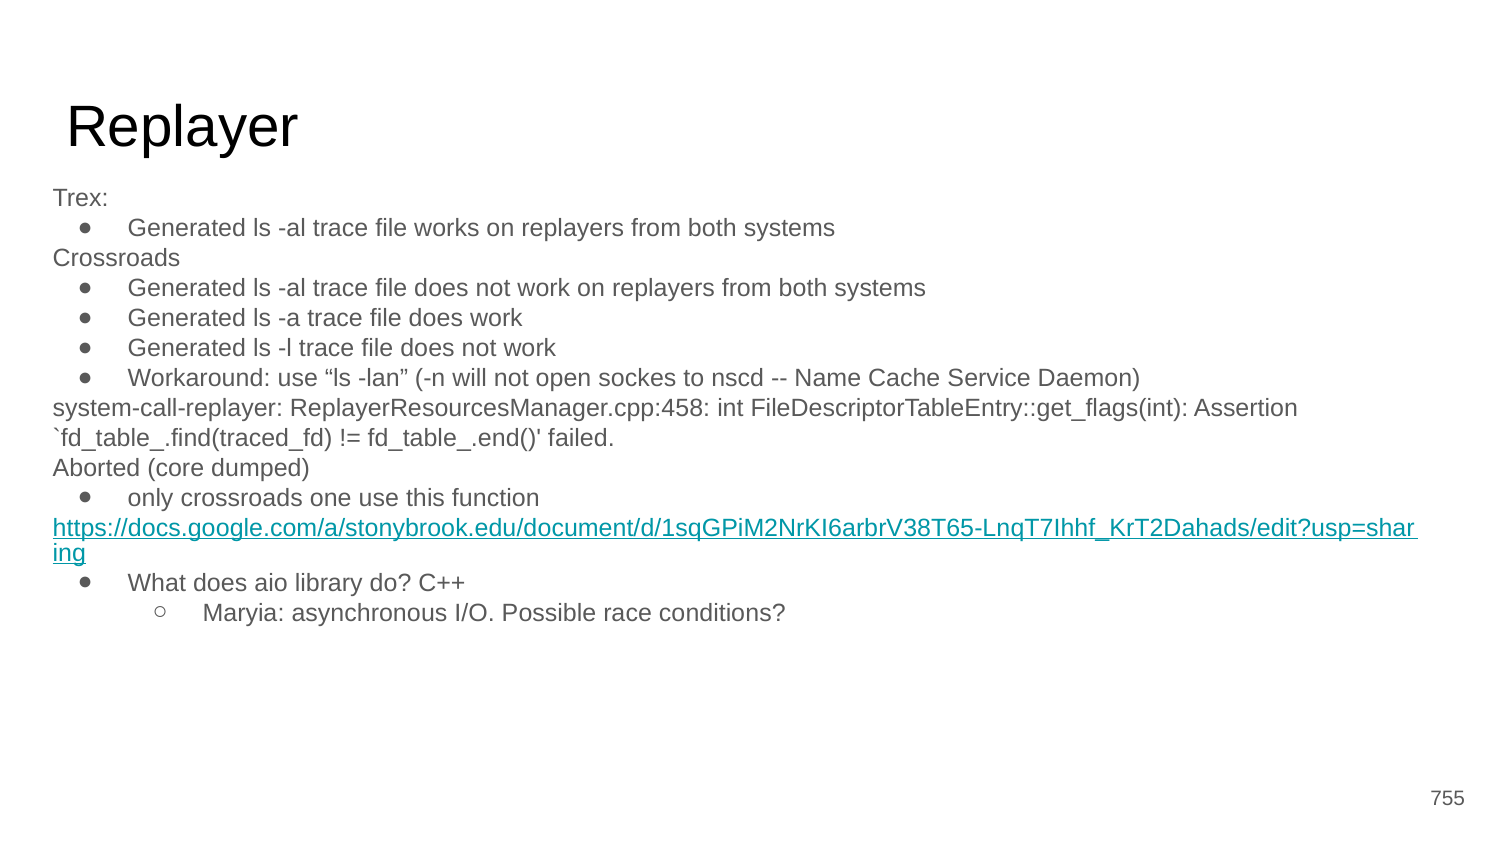

# Replayer
Trex:
Generated ls -al trace file works on replayers from both systems
Crossroads
Generated ls -al trace file does not work on replayers from both systems
Generated ls -a trace file does work
Generated ls -l trace file does not work
Workaround: use “ls -lan” (-n will not open sockes to nscd -- Name Cache Service Daemon)
system-call-replayer: ReplayerResourcesManager.cpp:458: int FileDescriptorTableEntry::get_flags(int): Assertion `fd_table_.find(traced_fd) != fd_table_.end()' failed.
Aborted (core dumped)
only crossroads one use this function
https://docs.google.com/a/stonybrook.edu/document/d/1sqGPiM2NrKI6arbrV38T65-LnqT7Ihhf_KrT2Dahads/edit?usp=sharing
What does aio library do? C++
Maryia: asynchronous I/O. Possible race conditions?
755